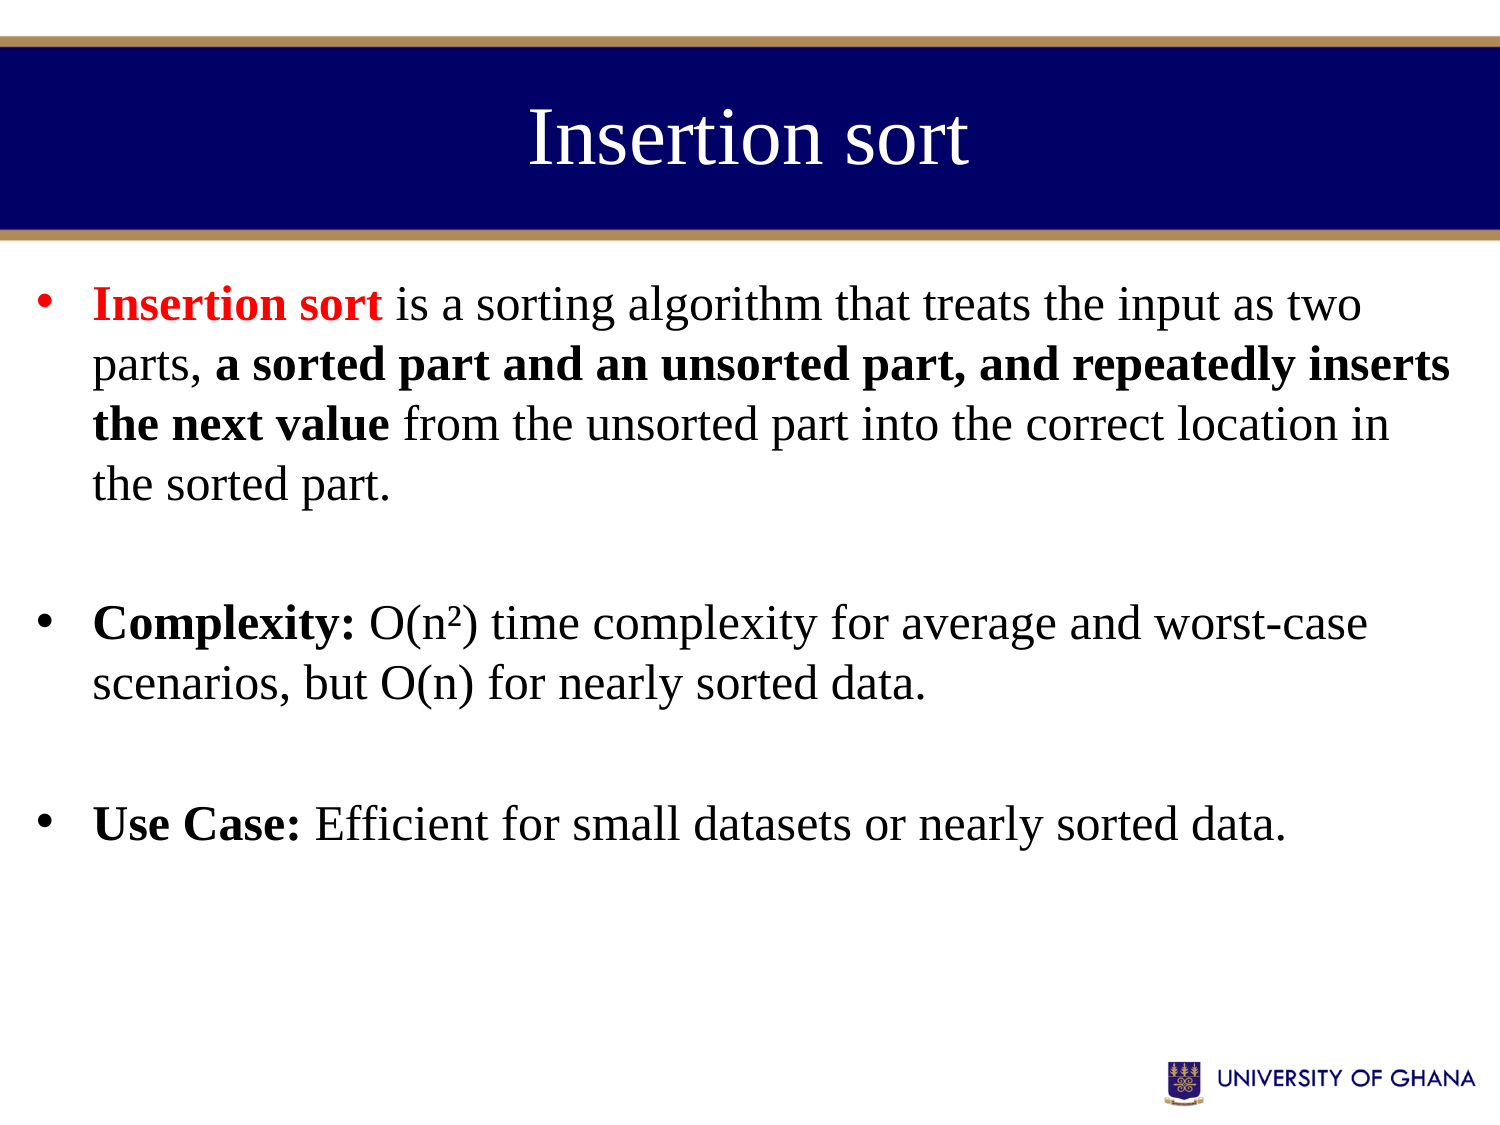

# Insertion sort
Insertion sort is a sorting algorithm that treats the input as two parts, a sorted part and an unsorted part, and repeatedly inserts the next value from the unsorted part into the correct location in the sorted part.

Complexity: O(n²) time complexity for average and worst-case scenarios, but O(n) for nearly sorted data.

Use Case: Efficient for small datasets or nearly sorted data.